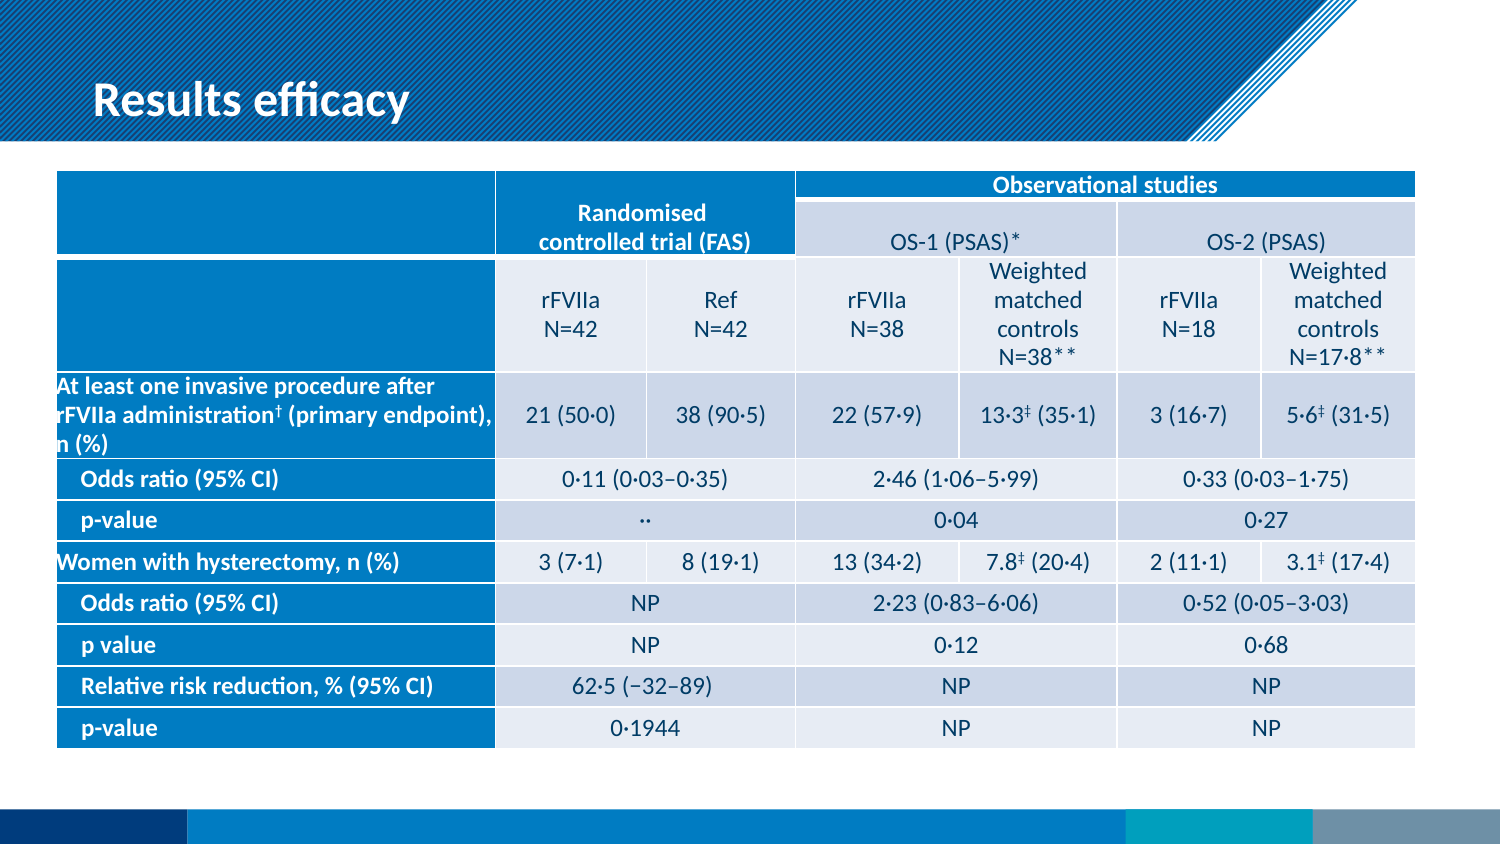

# Results efficacy
|  | Randomised controlled trial (FAS) |  | Observational studies |  |  |  |
| --- | --- | --- | --- | --- | --- | --- |
|  |  |  | OS-1 (PSAS)\* |  | OS-2 (PSAS) |  |
|  | rFVIIa N=42 | Ref N=42 | rFVIIa N=38 | Weighted matched controls N=38\*\* | rFVIIa N=18 | Weighted matched controls N=17·8\*\* |
| At least one invasive procedure after rFVIIa administration† (primary endpoint), n (%) | 21 (50·0) | 38 (90·5) | 22 (57·9) | 13·3‡ (35·1) | 3 (16·7) | 5·6‡ (31·5) |
| Odds ratio (95% CI) | 0·11 (0·03–0·35) |  | 2·46 (1·06–5·99) |  | 0·33 (0·03–1·75) |  |
| p-value | ·· |  | 0·04 |  | 0·27 |  |
| Women with hysterectomy, n (%) | 3 (7·1) | 8 (19·1) | 13 (34·2) | 7.8‡ (20·4) | 2 (11·1) | 3.1‡ (17·4) |
| Odds ratio (95% CI) | NP |  | 2·23 (0·83–6·06) |  | 0·52 (0·05–3·03) |  |
| p value | NP |  | 0·12 |  | 0·68 |  |
| Relative risk reduction, % (95% CI) | 62·5 (−32–89) |  | NP |  | NP |  |
| p-value | 0·1944 |  | NP |  | NP |  |